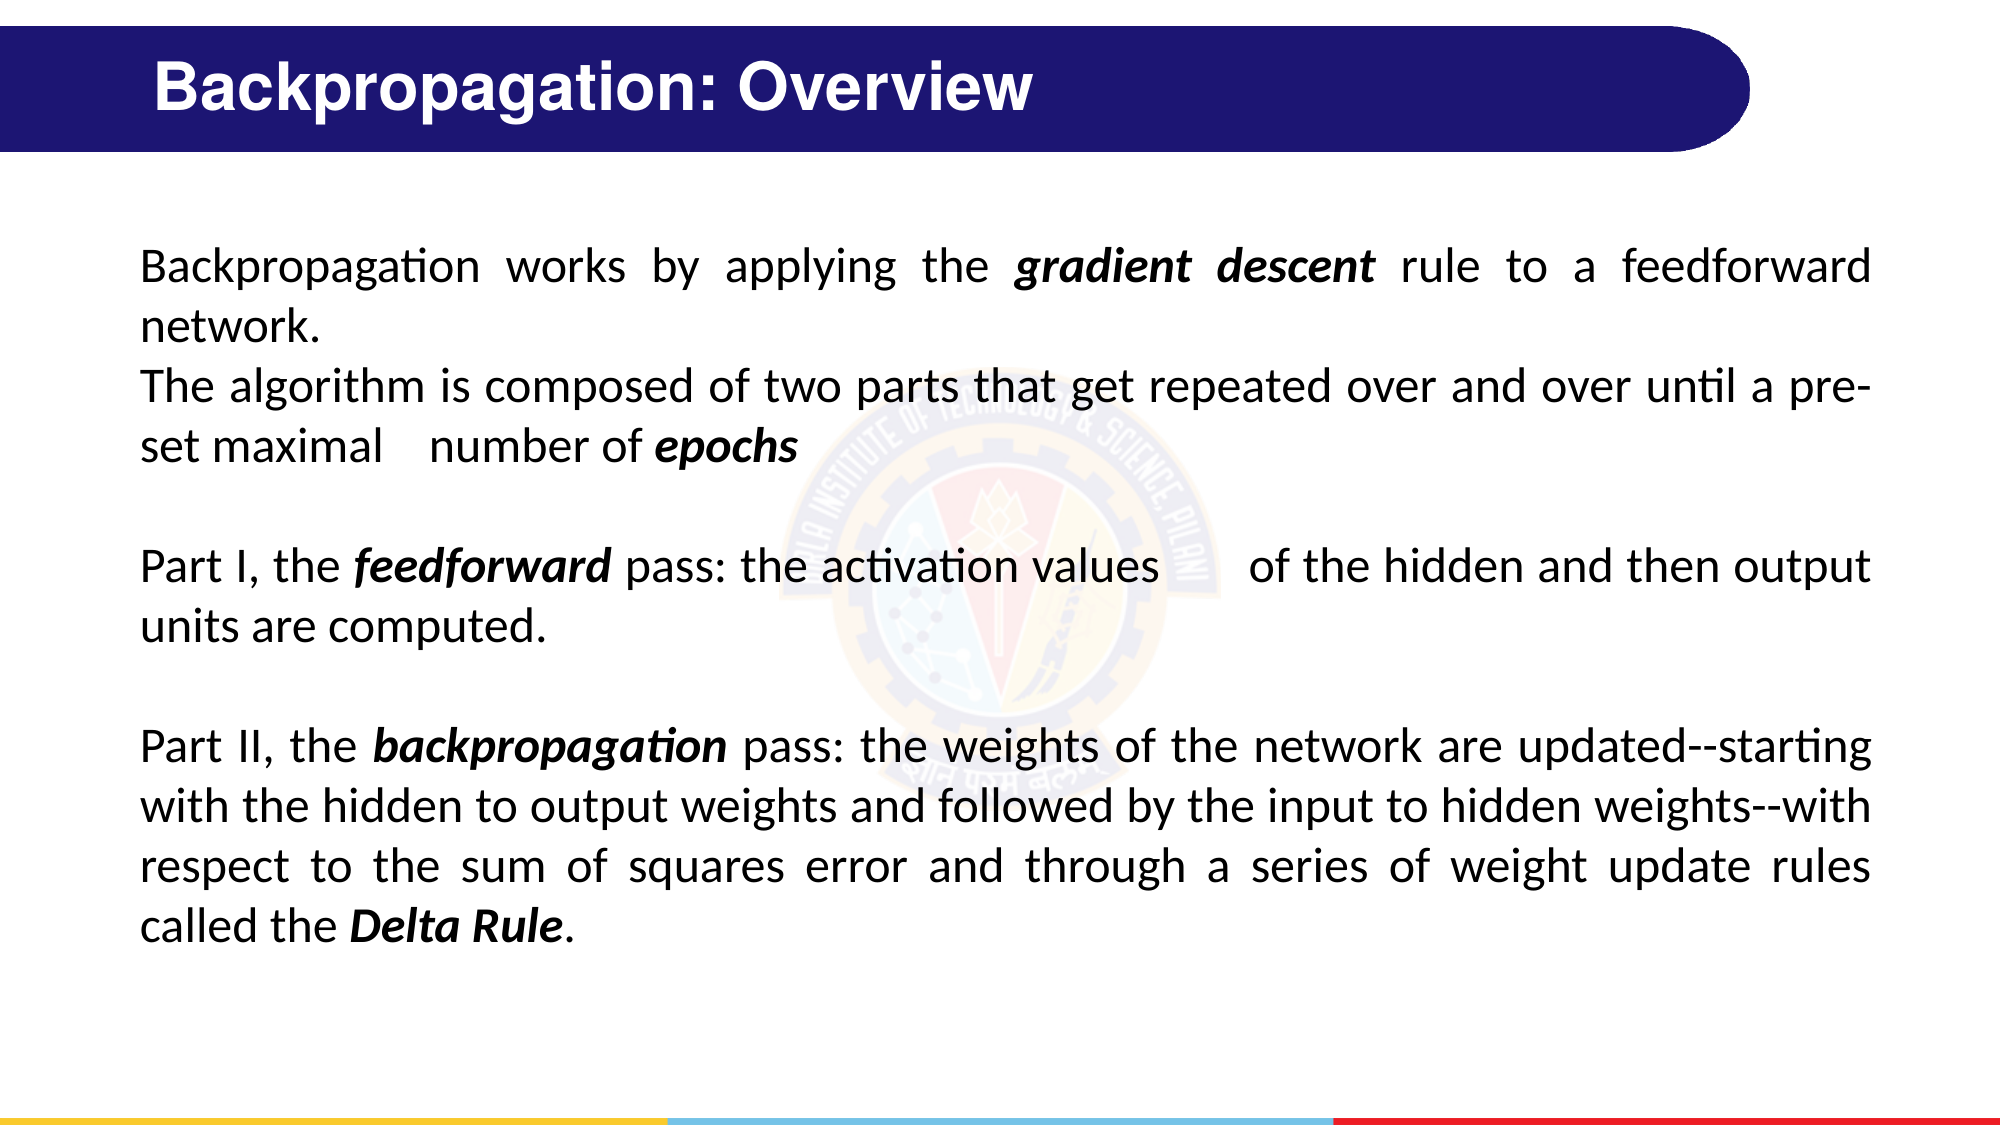

# Backpropagation: Overview
Backpropagation works by applying the gradient descent rule to a feedforward network.
The algorithm is composed of two parts that get repeated over and over until a pre-set maximal    number of epochs

Part I, the feedforward pass: the activation values       of the hidden and then output units are computed.

Part II, the backpropagation pass: the weights of the network are updated--starting with the hidden to output weights and followed by the input to hidden weights--with respect to the sum of squares error and through a series of weight update rules called the Delta Rule.